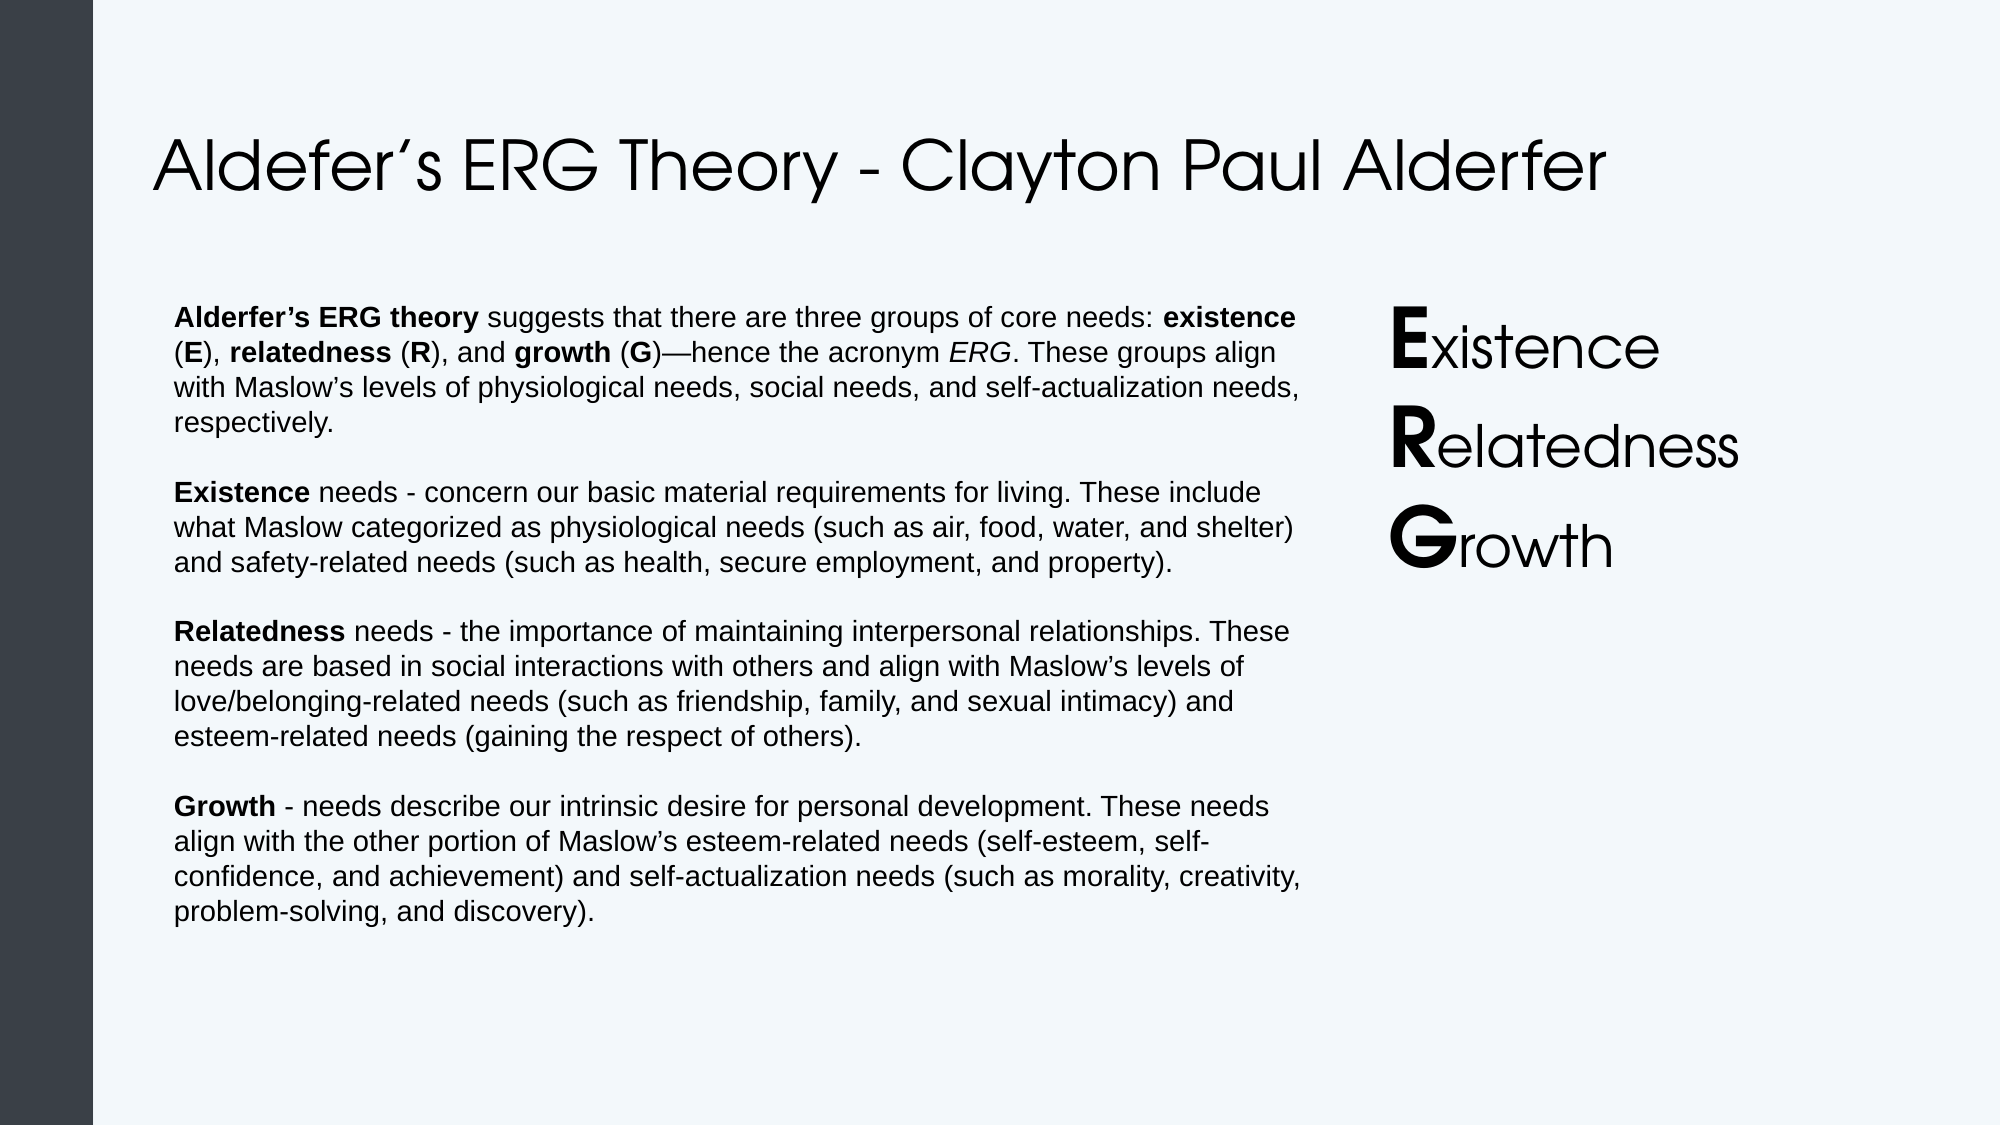

# Aldefer’s ERG Theory - Clayton Paul Alderfer
Existence
Relatedness
Growth
Alderfer’s ERG theory suggests that there are three groups of core needs: existence (E), relatedness (R), and growth (G)—hence the acronym ERG. These groups align with Maslow’s levels of physiological needs, social needs, and self-actualization needs, respectively.

Existence needs - concern our basic material requirements for living. These include what Maslow categorized as physiological needs (such as air, food, water, and shelter) and safety-related needs (such as health, secure employment, and property).

Relatedness needs - the importance of maintaining interpersonal relationships. These needs are based in social interactions with others and align with Maslow’s levels of love/belonging-related needs (such as friendship, family, and sexual intimacy) and esteem-related needs (gaining the respect of others).

Growth - needs describe our intrinsic desire for personal development. These needs align with the other portion of Maslow’s esteem-related needs (self-esteem, self-confidence, and achievement) and self-actualization needs (such as morality, creativity, problem-solving, and discovery).